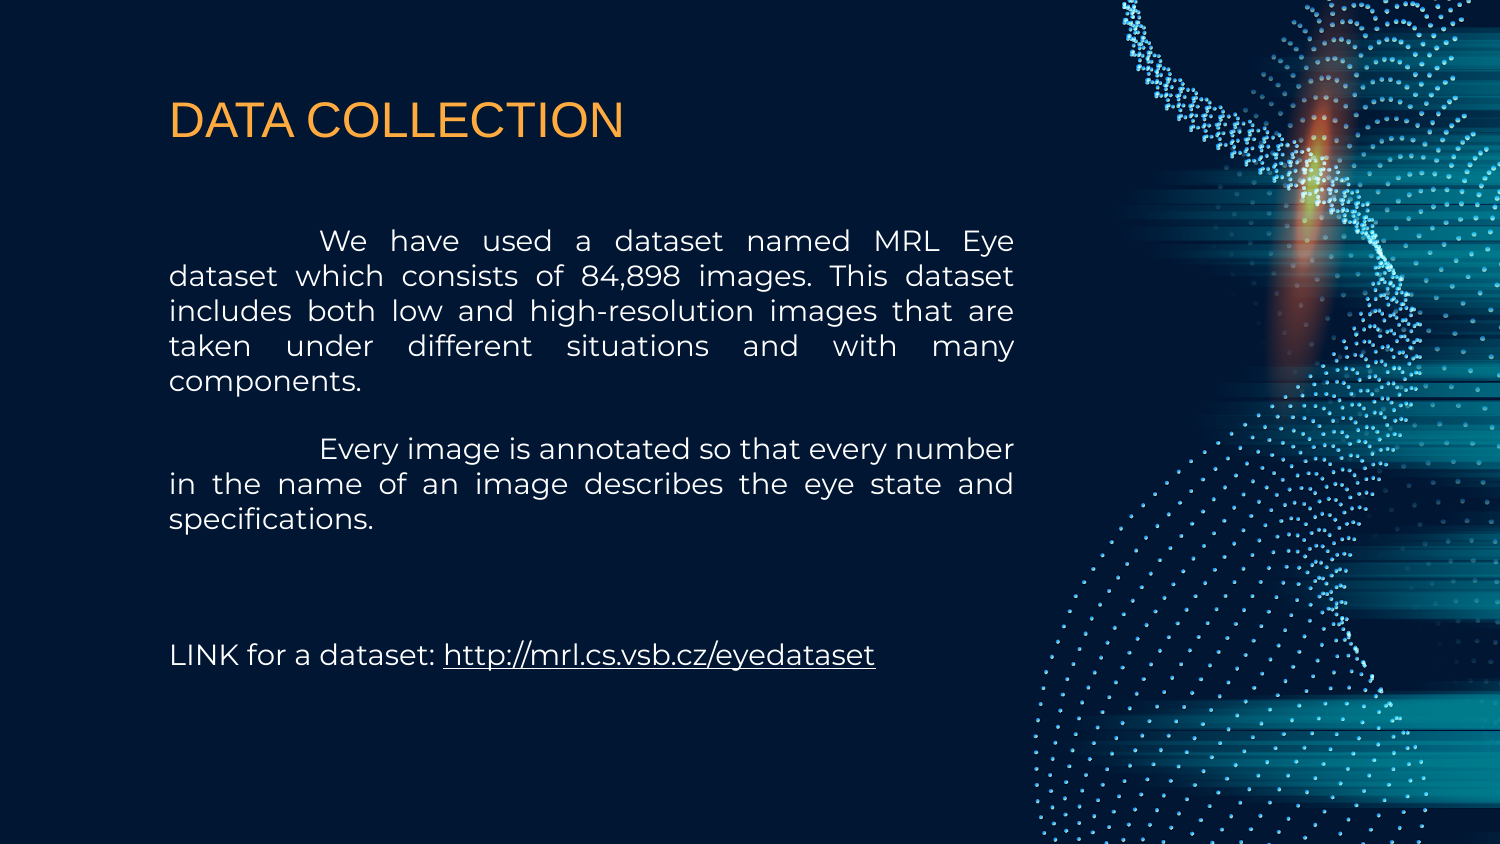

# DATA COLLECTION
	We have used a dataset named MRL Eye dataset which consists of 84,898 images. This dataset includes both low and high-resolution images that are taken under different situations and with many components.
	Every image is annotated so that every number in the name of an image describes the eye state and specifications.

LINK for a dataset: http://mrl.cs.vsb.cz/eyedataset